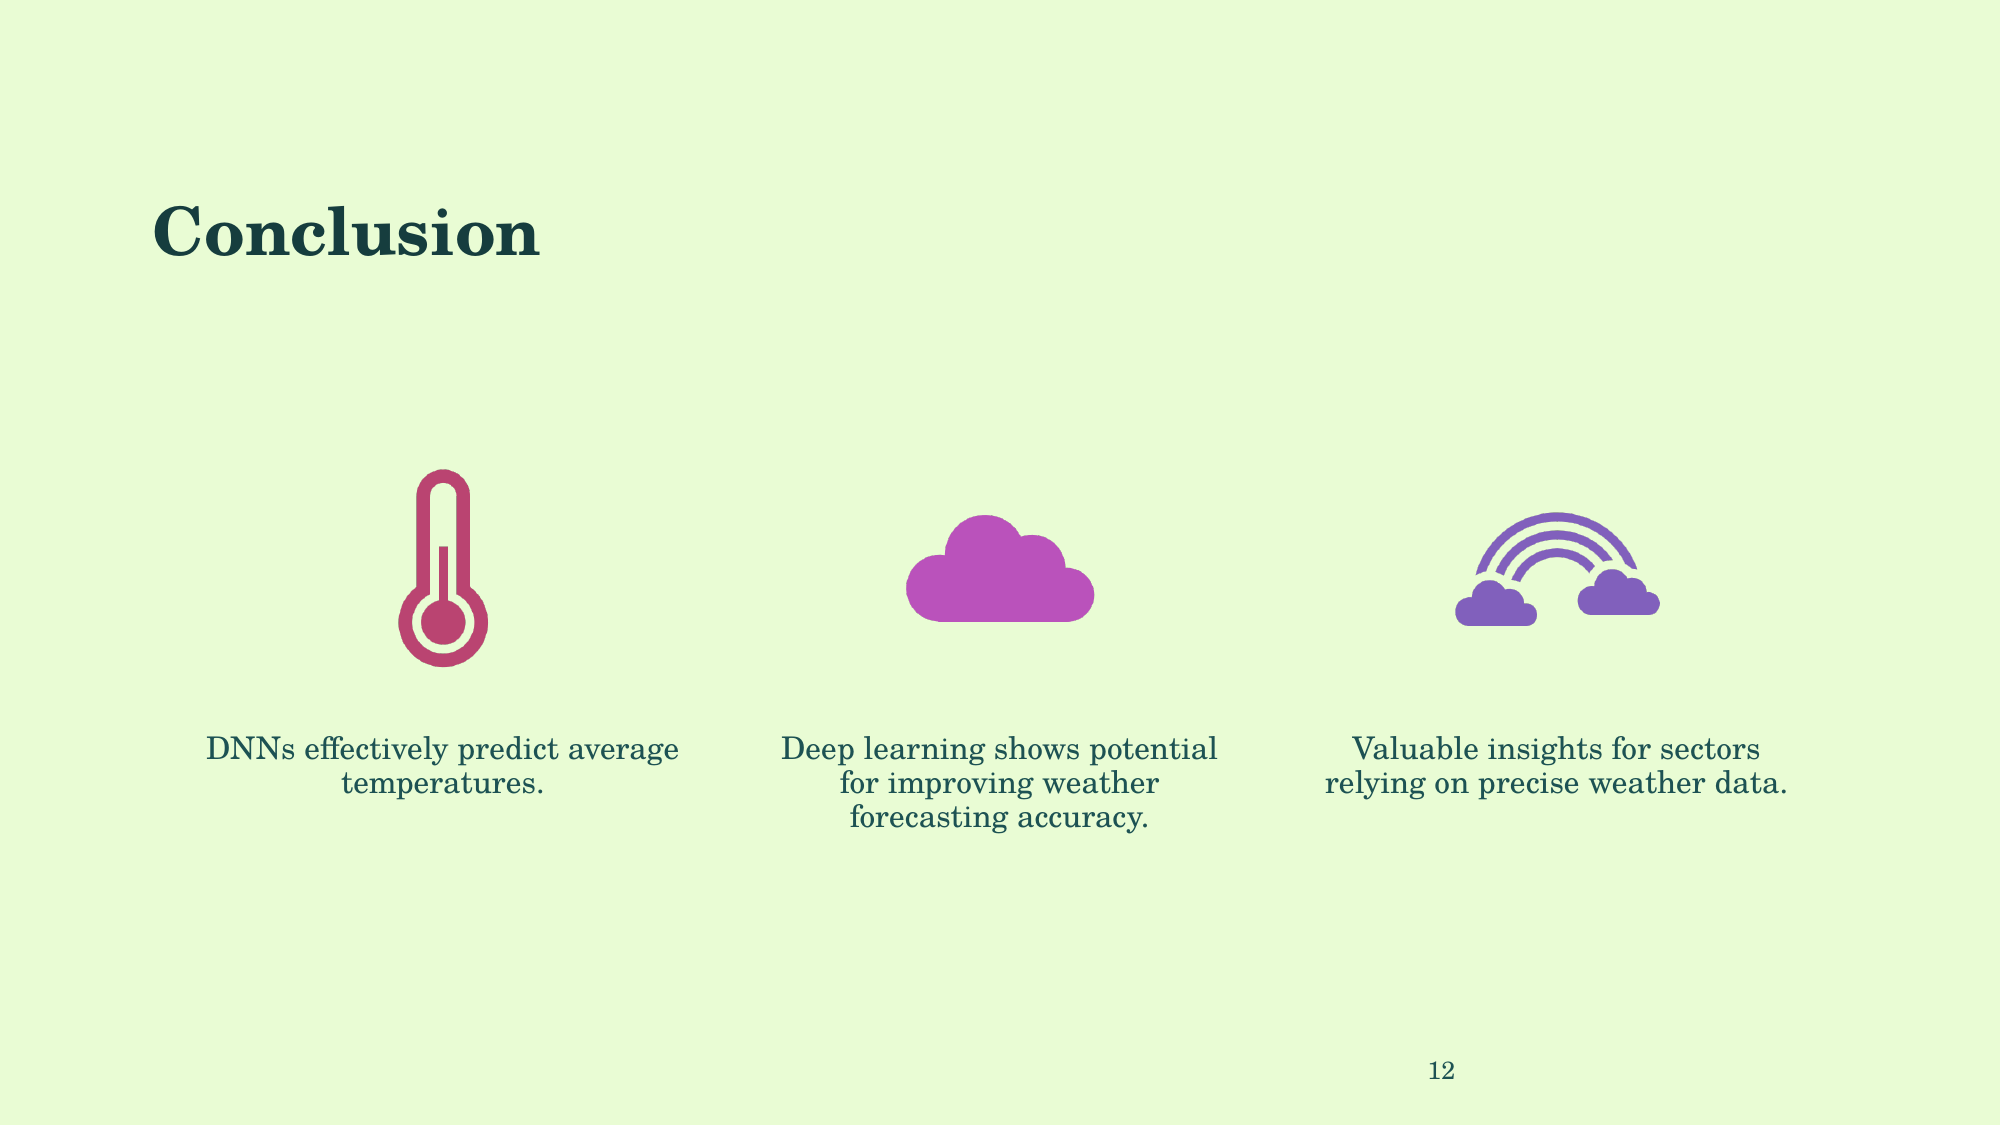

# Conclusion
DNNs effectively predict average temperatures.
Deep learning shows potential for improving weather forecasting accuracy.
Valuable insights for sectors relying on precise weather data.
12